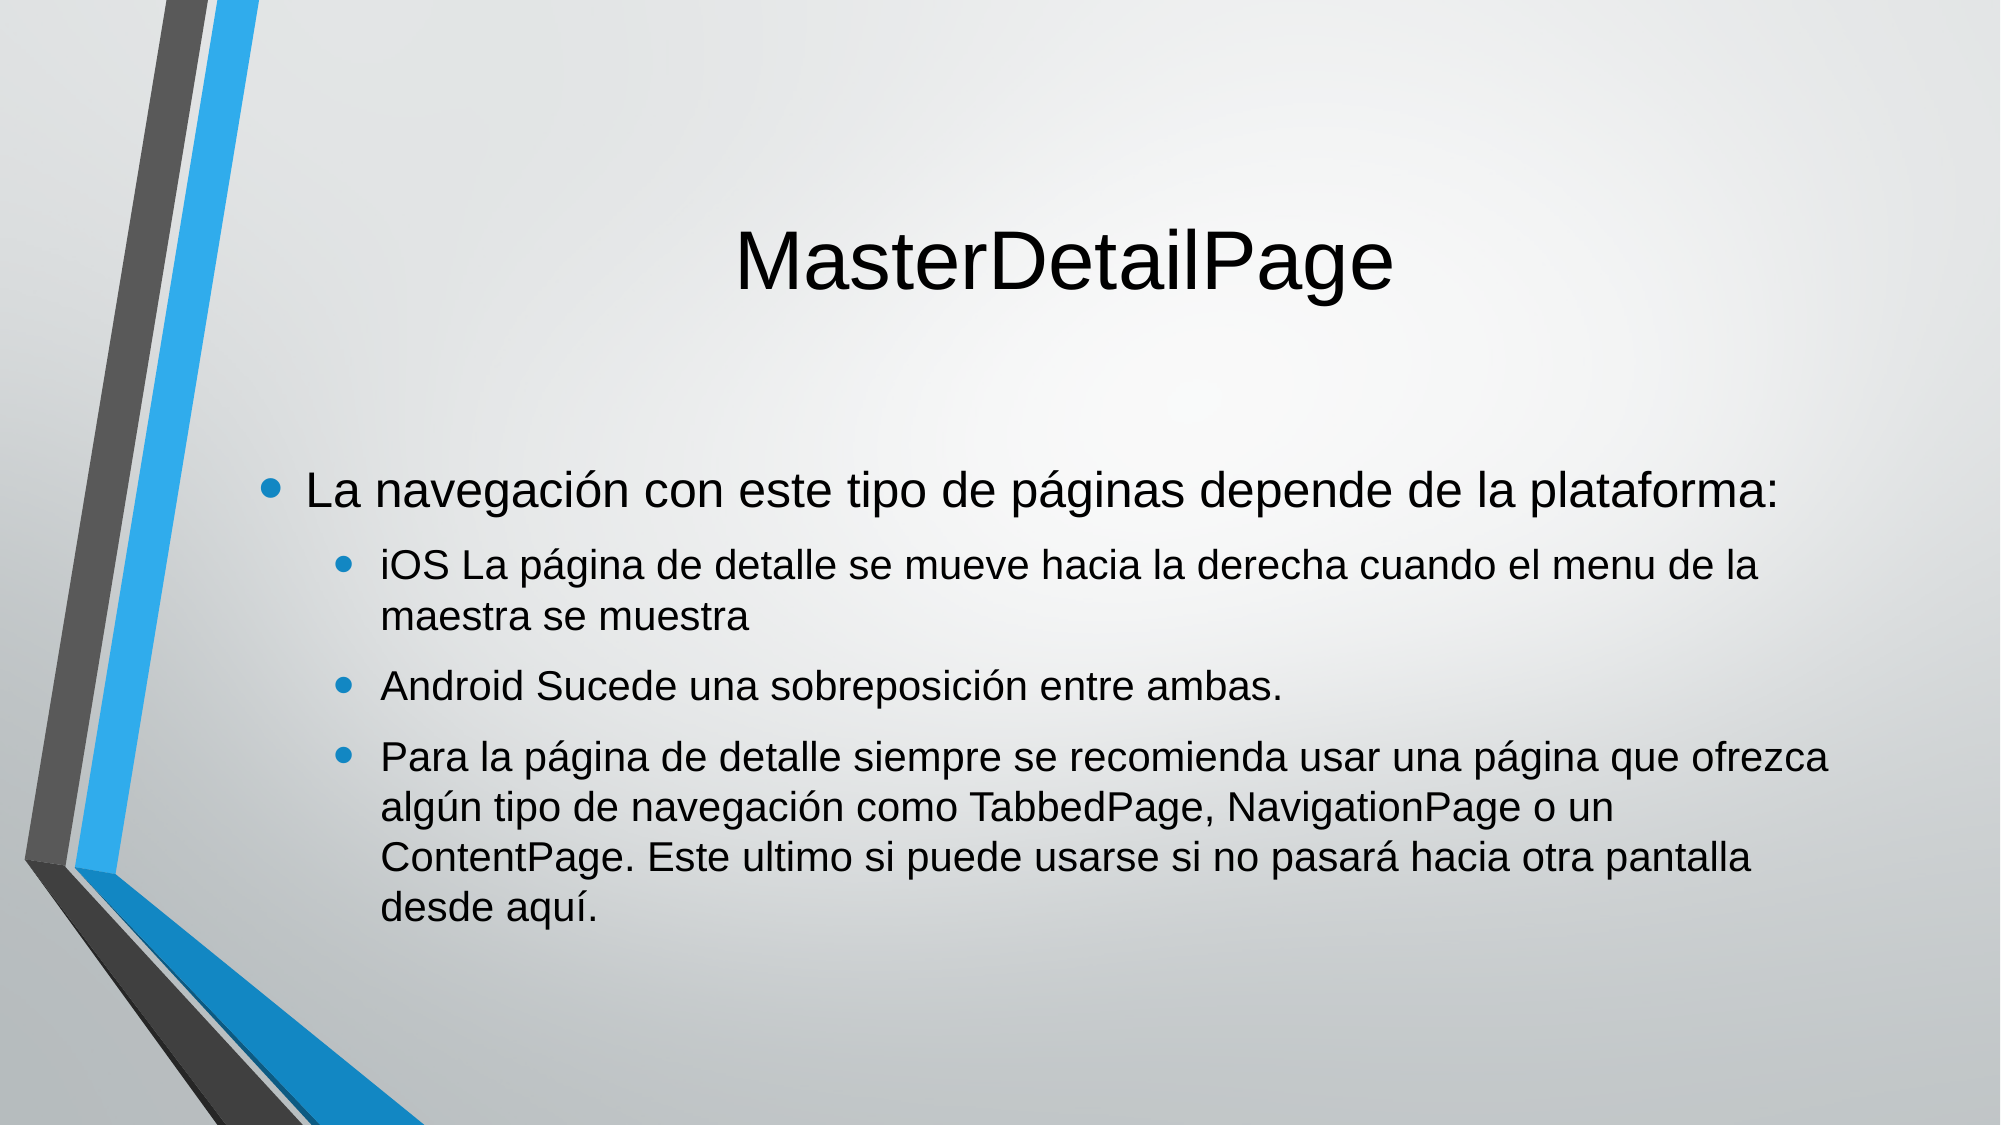

# MasterDetailPage
La navegación con este tipo de páginas depende de la plataforma:
iOS La página de detalle se mueve hacia la derecha cuando el menu de la maestra se muestra
Android Sucede una sobreposición entre ambas.
Para la página de detalle siempre se recomienda usar una página que ofrezca algún tipo de navegación como TabbedPage, NavigationPage o un ContentPage. Este ultimo si puede usarse si no pasará hacia otra pantalla desde aquí.